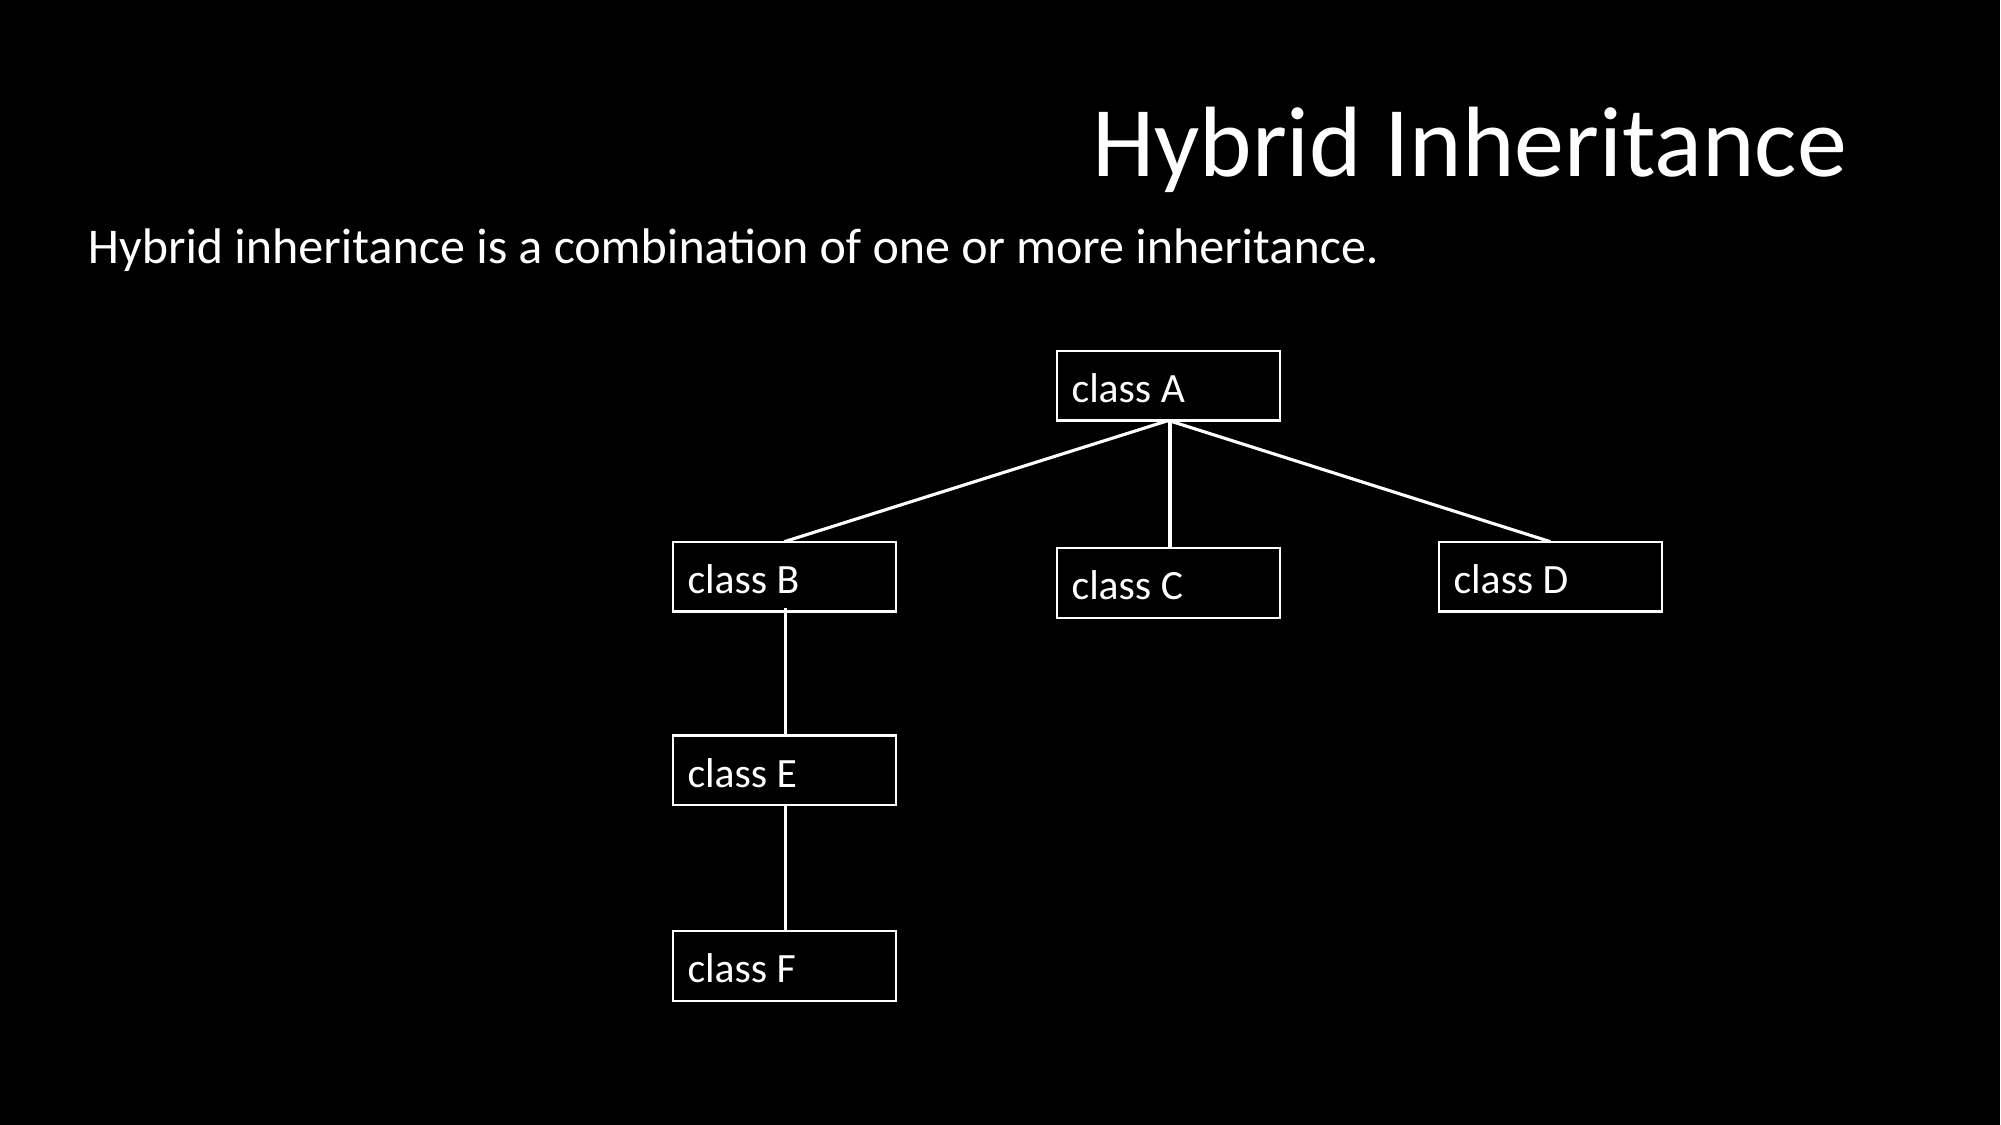

# Hybrid Inheritance
Hybrid inheritance is a combination of one or more inheritance.

class A
class B
class D
class C
class E
class F